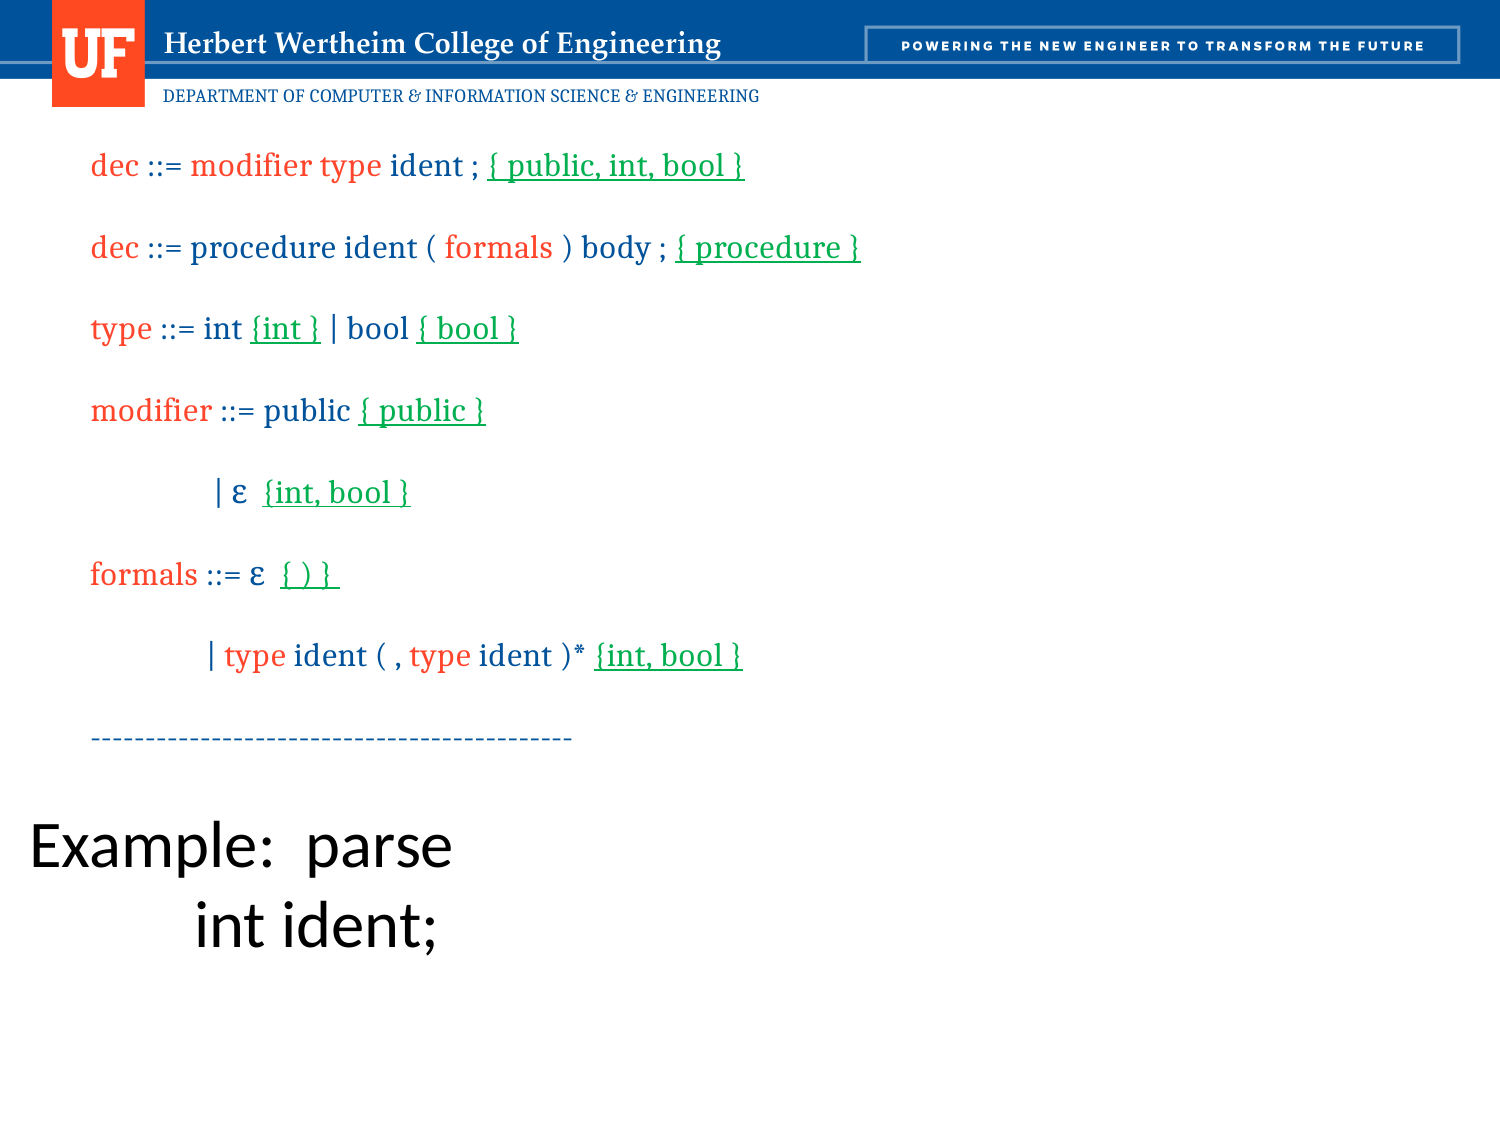

99
dec ::= modifier type ident ; { public, int, bool }
dec ::= procedure ident ( formals ) body ; { procedure }
type ::= int {int } | bool { bool }
modifier ::= public { public }
                 | ε  {int, bool }
formals ::= ε  { ) }
                | type ident ( , type ident )* {int, bool }
--------------------------------------------

Example:  parse
	 int ident;